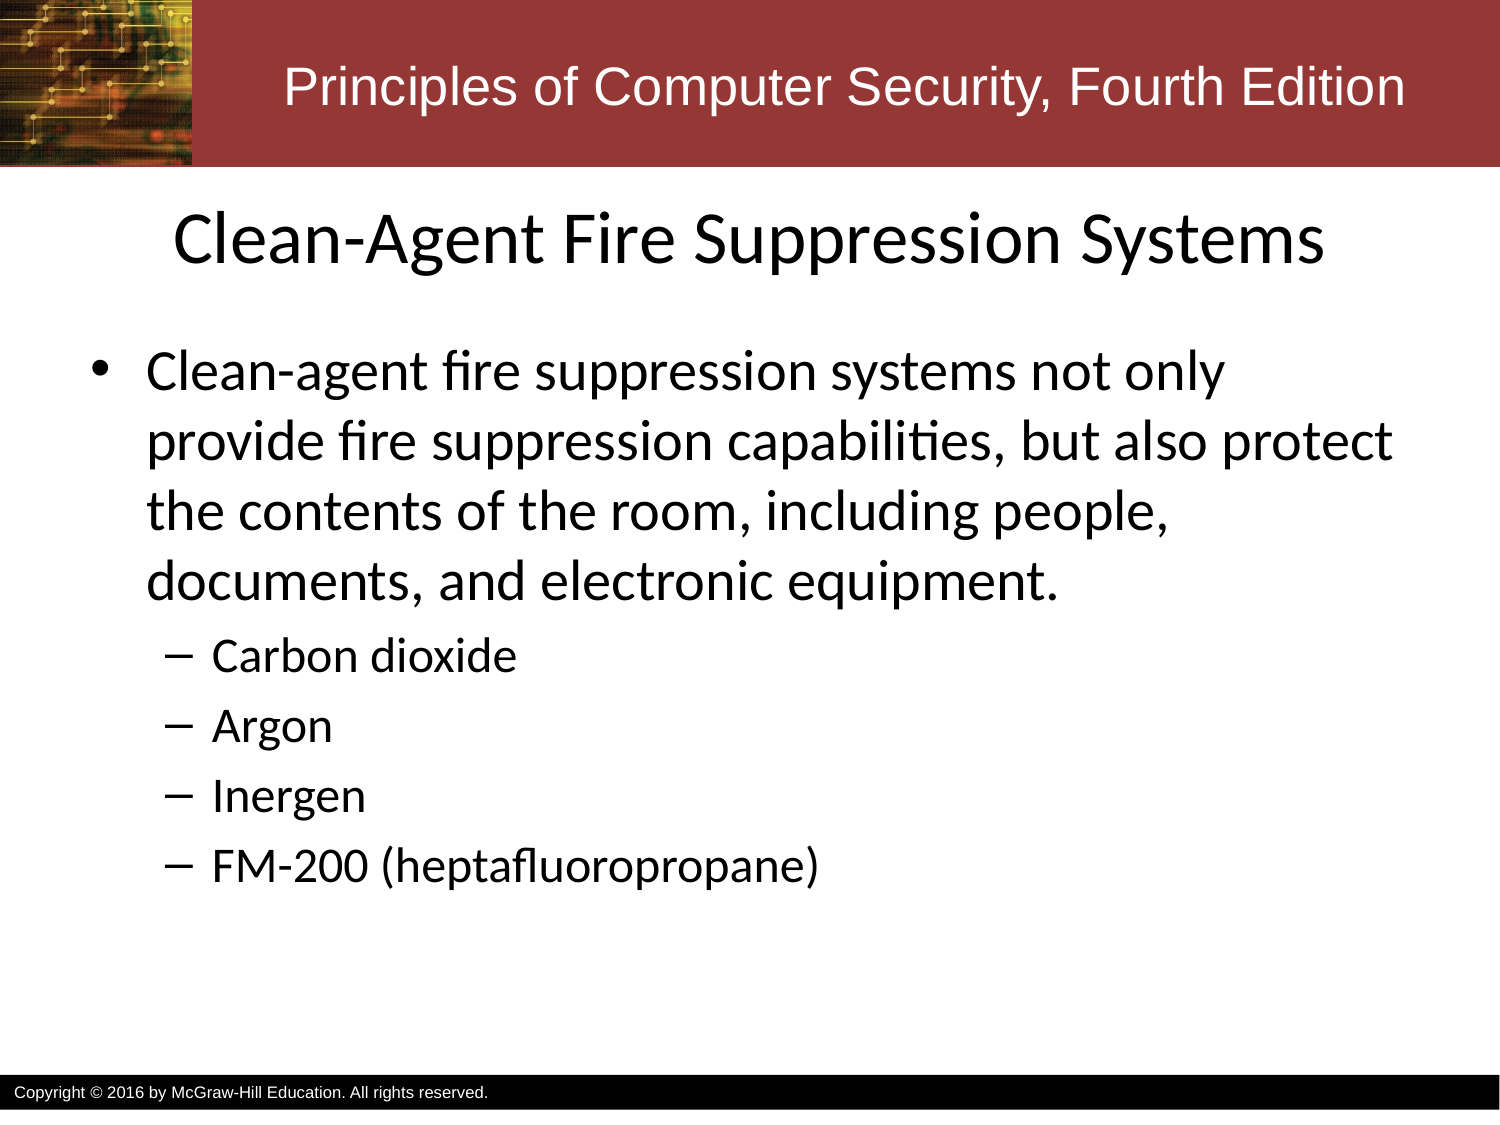

# Clean-Agent Fire Suppression Systems
Clean-agent fire suppression systems not only provide fire suppression capabilities, but also protect the contents of the room, including people, documents, and electronic equipment.
Carbon dioxide
Argon
Inergen
FM-200 (heptafluoropropane)